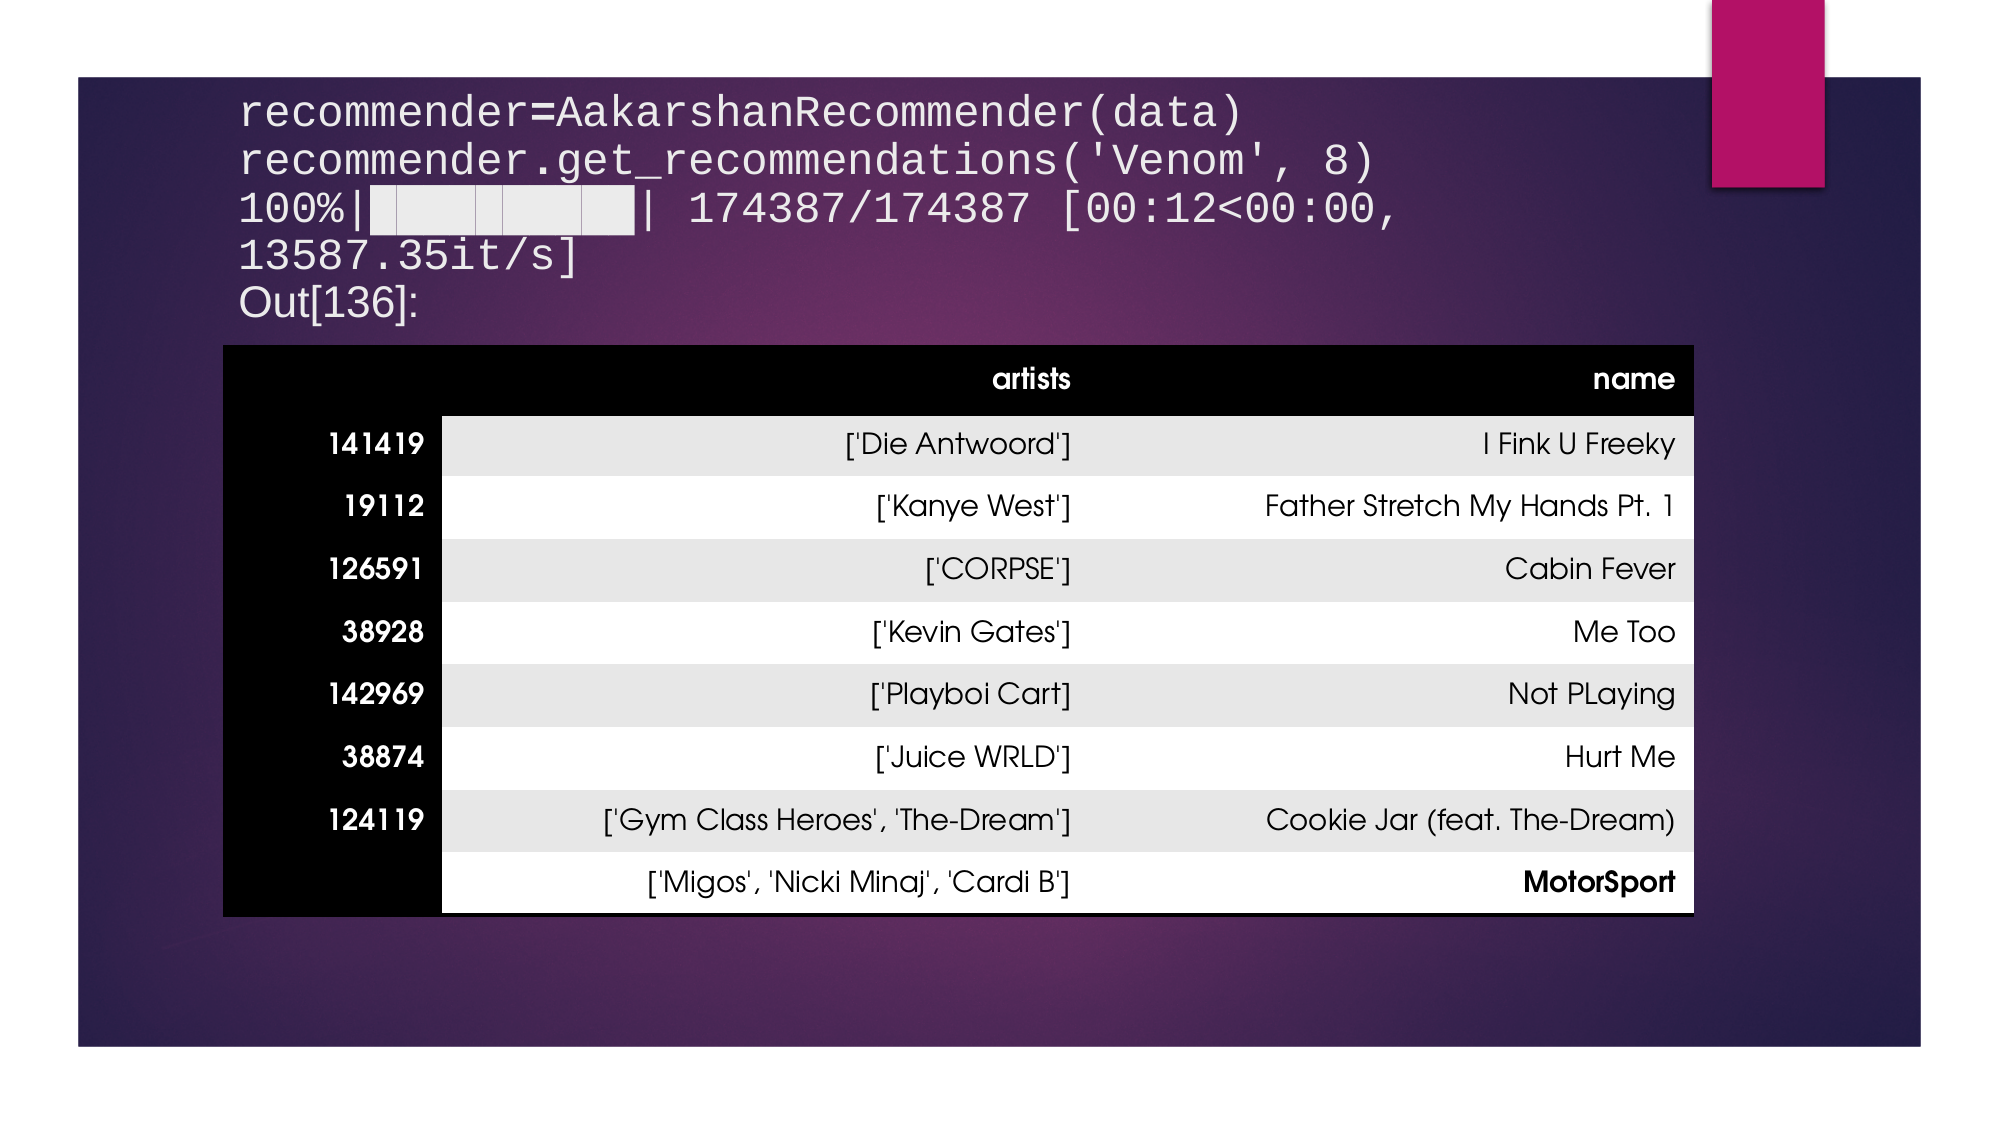

# recommender=AakarshanRecommender(data)
recommender.get_recommendations('Venom', 8)
100%|██████████| 174387/174387 [00:12<00:00, 13587.35it/s]
Out[136]:
|  | artists | name |
| --- | --- | --- |
| 141419 | ['Die Antwoord'] | I Fink U Freeky |
| 19112 | ['Kanye West'] | Father Stretch My Hands Pt. 1 |
| 126591 | ['CORPSE'] | Cabin Fever |
| 38928 | ['Kevin Gates'] | Me Too |
| 142969 | ['Playboi Cart] | Not PLaying |
| 38874 | ['Juice WRLD'] | Hurt Me |
| 124119 | ['Gym Class Heroes', 'The-Dream'] | Cookie Jar (feat. The-Dream) |
| 38992 | ['Migos', 'Nicki Minaj', 'Cardi B'] | MotorSport |